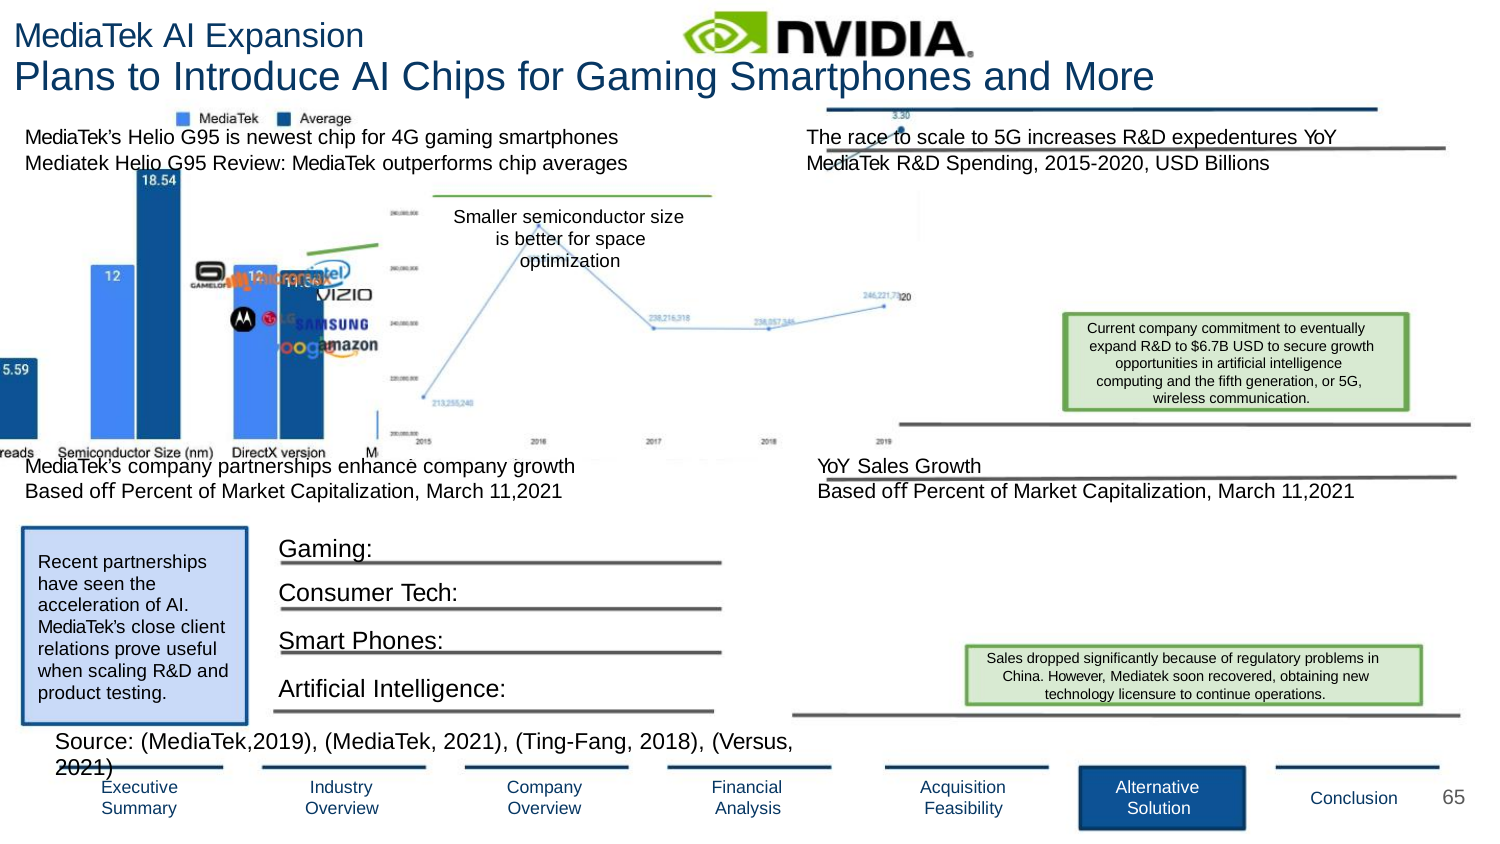

MediaTek AI Expansion
Plans to Introduce AI Chips for Gaming Smartphones and More
MediaTek’s Helio G95 is newest chip for 4G gaming smartphones
Mediatek Helio G95 Review: MediaTek outperforms chip averages
The race to scale to 5G increases R&D expedentures YoY
MediaTek R&D Spending, 2015-2020, USD Billions
Smaller semiconductor size
is better for space
optimization
Current company commitment to eventually
expand R&D to $6.7B USD to secure growth
opportunities in artiﬁcial intelligence
computing and the ﬁfth generation, or 5G,
wireless communication.
MediaTek’s company partnerships enhance company growth
YoY Sales Growth
Based oﬀ Percent of Market Capitalization, March 11,2021
Based oﬀ Percent of Market Capitalization, March 11,2021
Gaming:
Recent partnerships
have seen the
acceleration of AI.
MediaTek’s close client
relations prove useful
when scaling R&D and
product testing.
Consumer Tech:
Smart Phones:
Sales dropped signiﬁcantly because of regulatory problems in
China. However, Mediatek soon recovered, obtaining new
technology licensure to continue operations.
Artiﬁcial Intelligence:
Source: (MediaTek,2019), (MediaTek, 2021), (Ting-Fang, 2018), (Versus, 2021)
Executive
Summary
Industry
Overview
Company
Overview
Financial
Analysis
Acquisition
Feasibility
Alternative
Solution
65
Conclusion